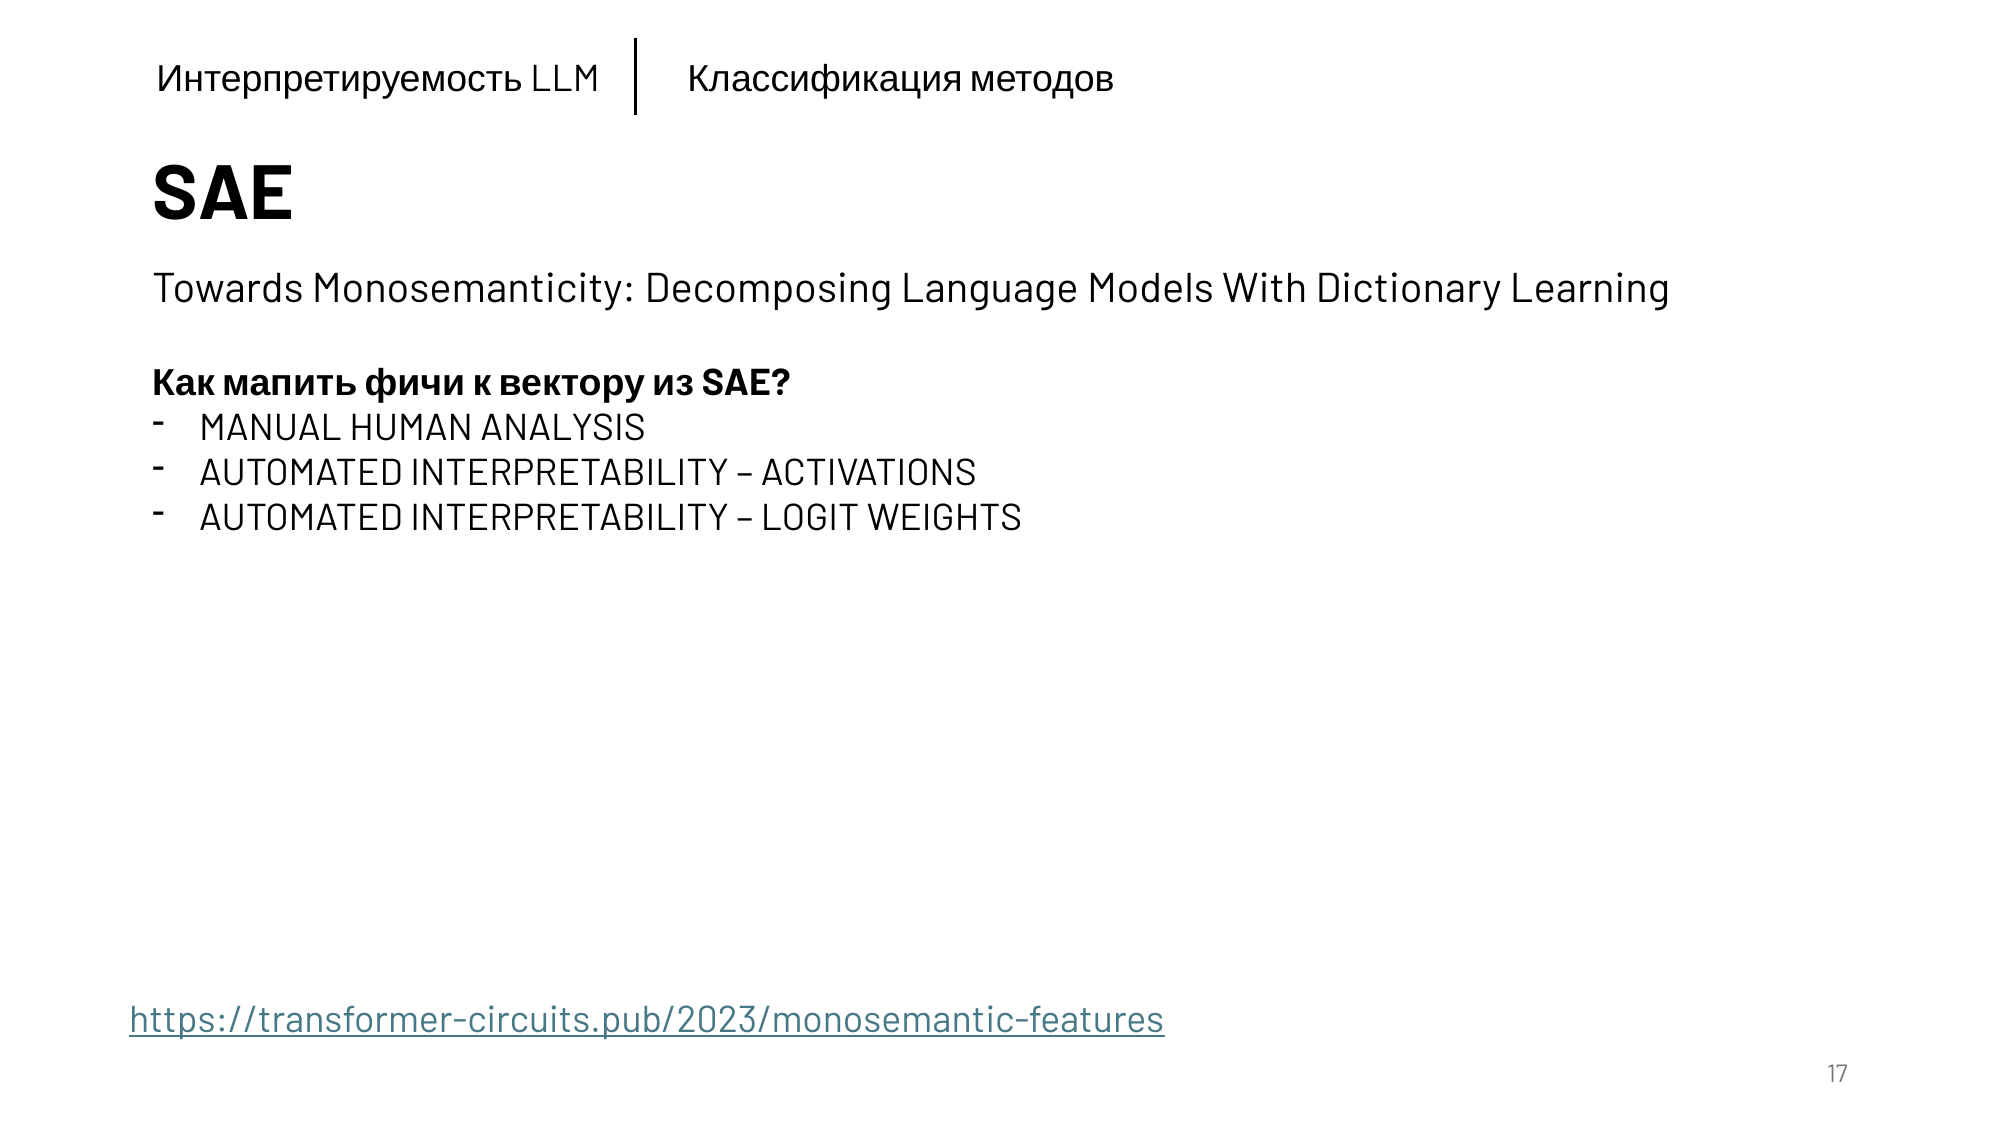

Интерпретируемость LLM
Классификация методов
# SAE
Towards Monosemanticity: Decomposing Language Models With Dictionary Learning
Как мапить фичи к вектору из SAE?
MANUAL HUMAN ANALYSIS
AUTOMATED INTERPRETABILITY – ACTIVATIONS
AUTOMATED INTERPRETABILITY – LOGIT WEIGHTS
https://transformer-circuits.pub/2023/monosemantic-features
17